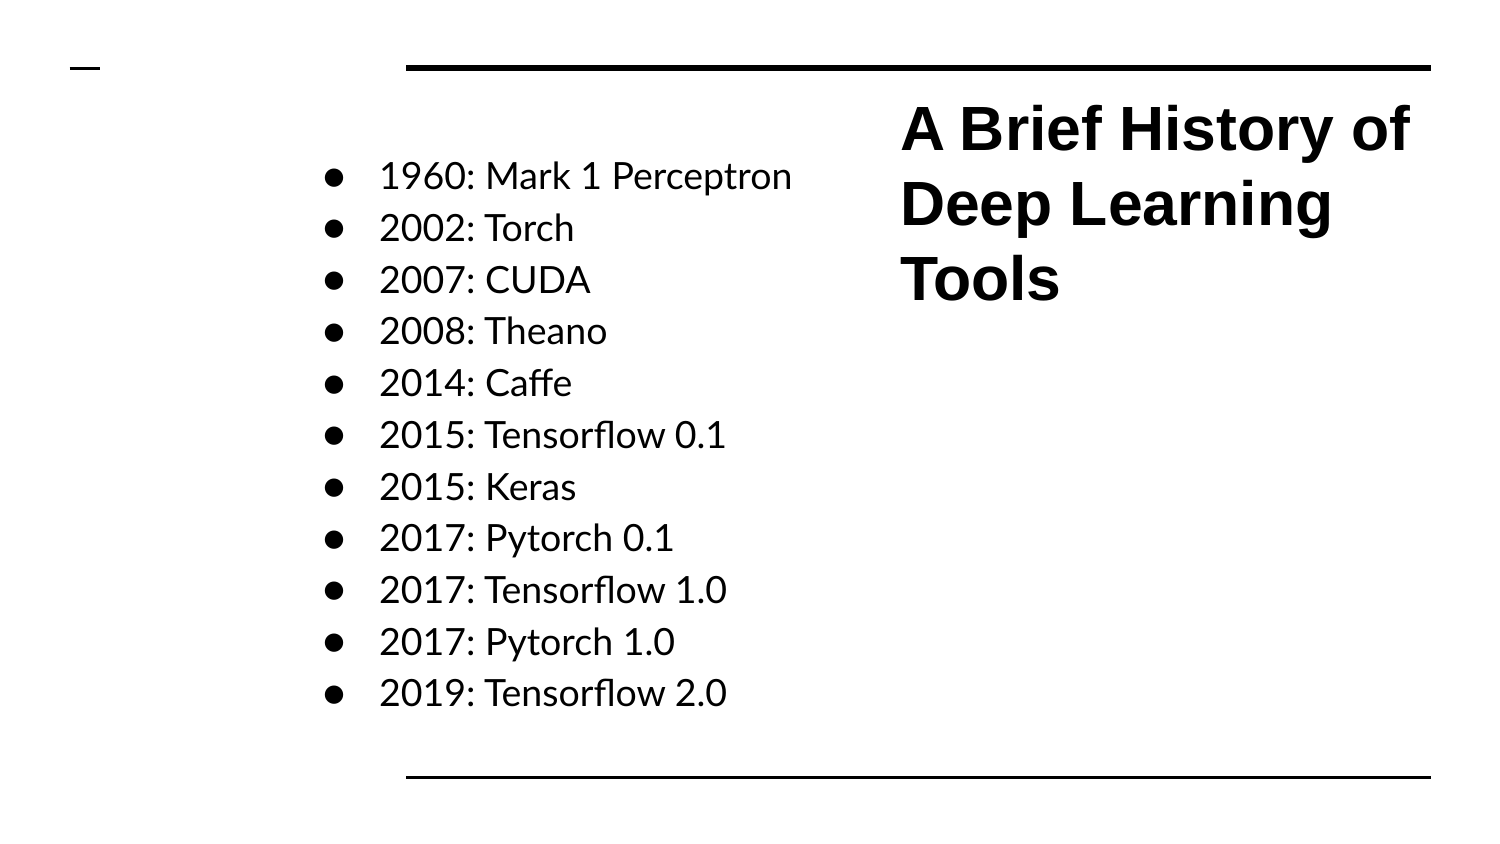

# A Brief History of Deep Learning Tools
1960: Mark 1 Perceptron
2002: Torch
2007: CUDA
2008: Theano
2014: Caffe
2015: Tensorflow 0.1
2015: Keras
2017: Pytorch 0.1
2017: Tensorflow 1.0
2017: Pytorch 1.0
2019: Tensorflow 2.0